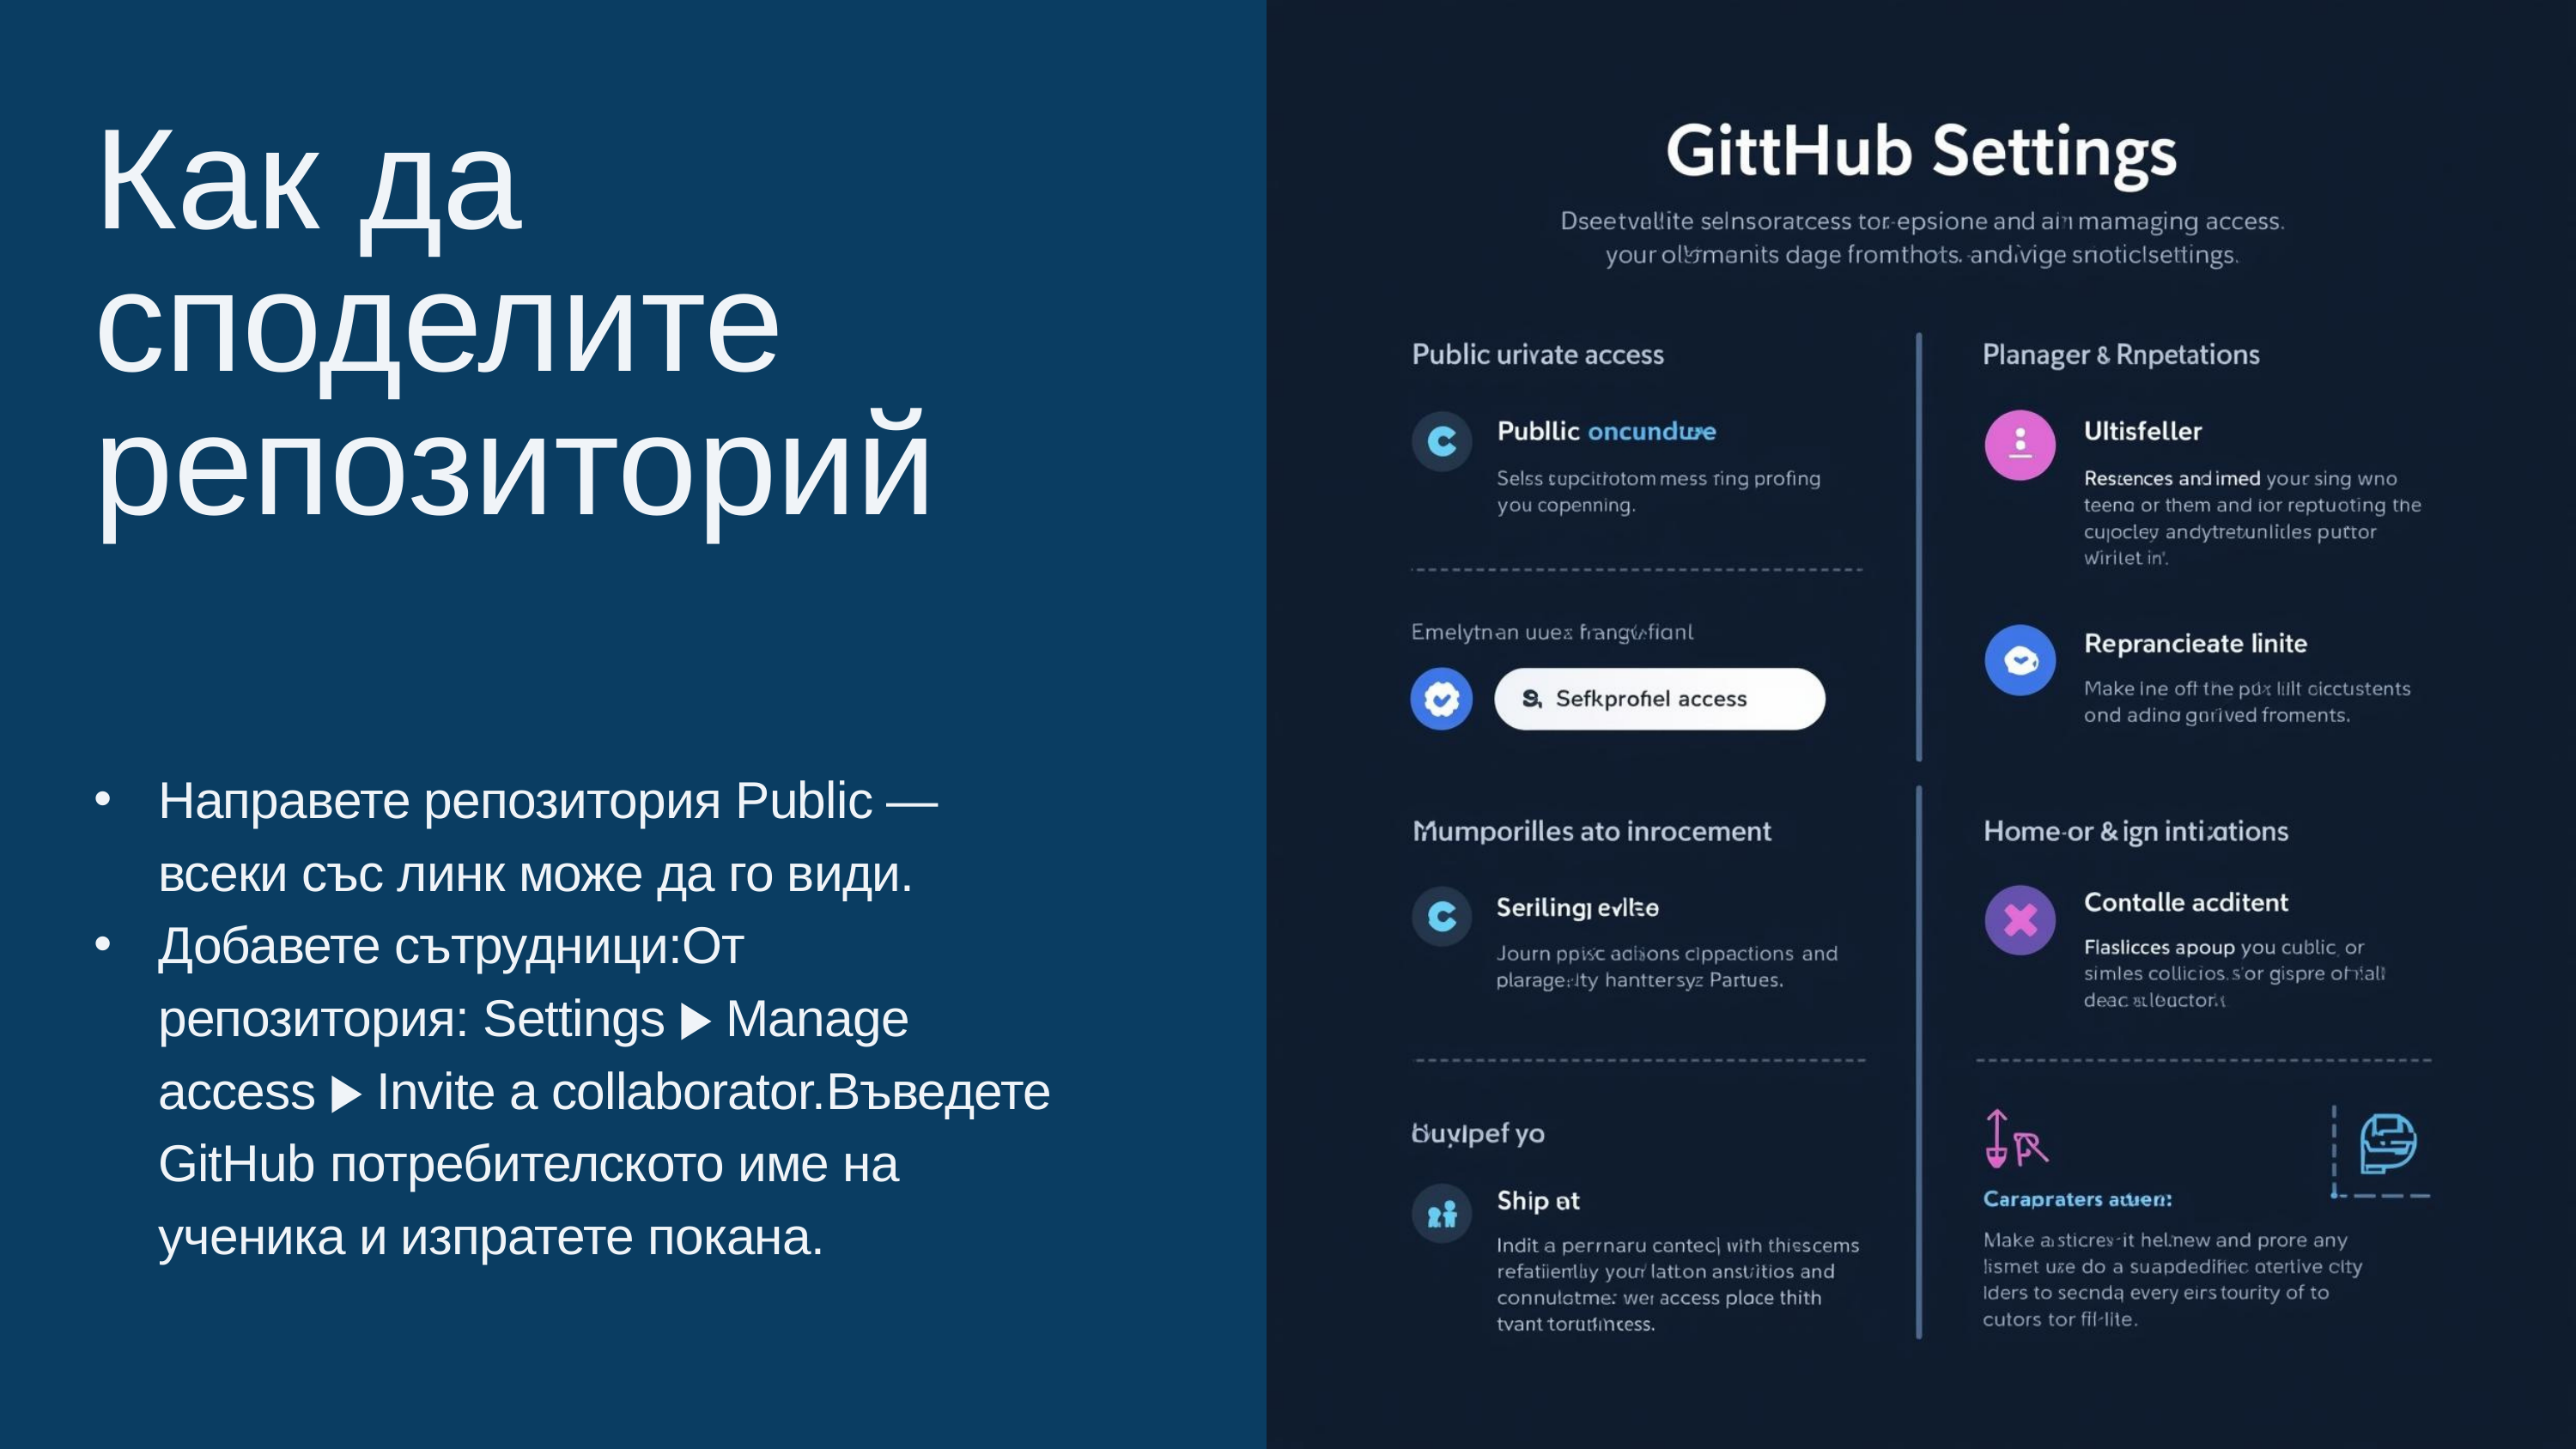

Как да споделите репозиторий
Направете репозитория Public — всеки със линк може да го види.
Добавете сътрудници:От репозитория: Settings ▶️ Manage access ▶️ Invite a collaborator.Въведете GitHub потребителското име на ученика и изпратете покана.